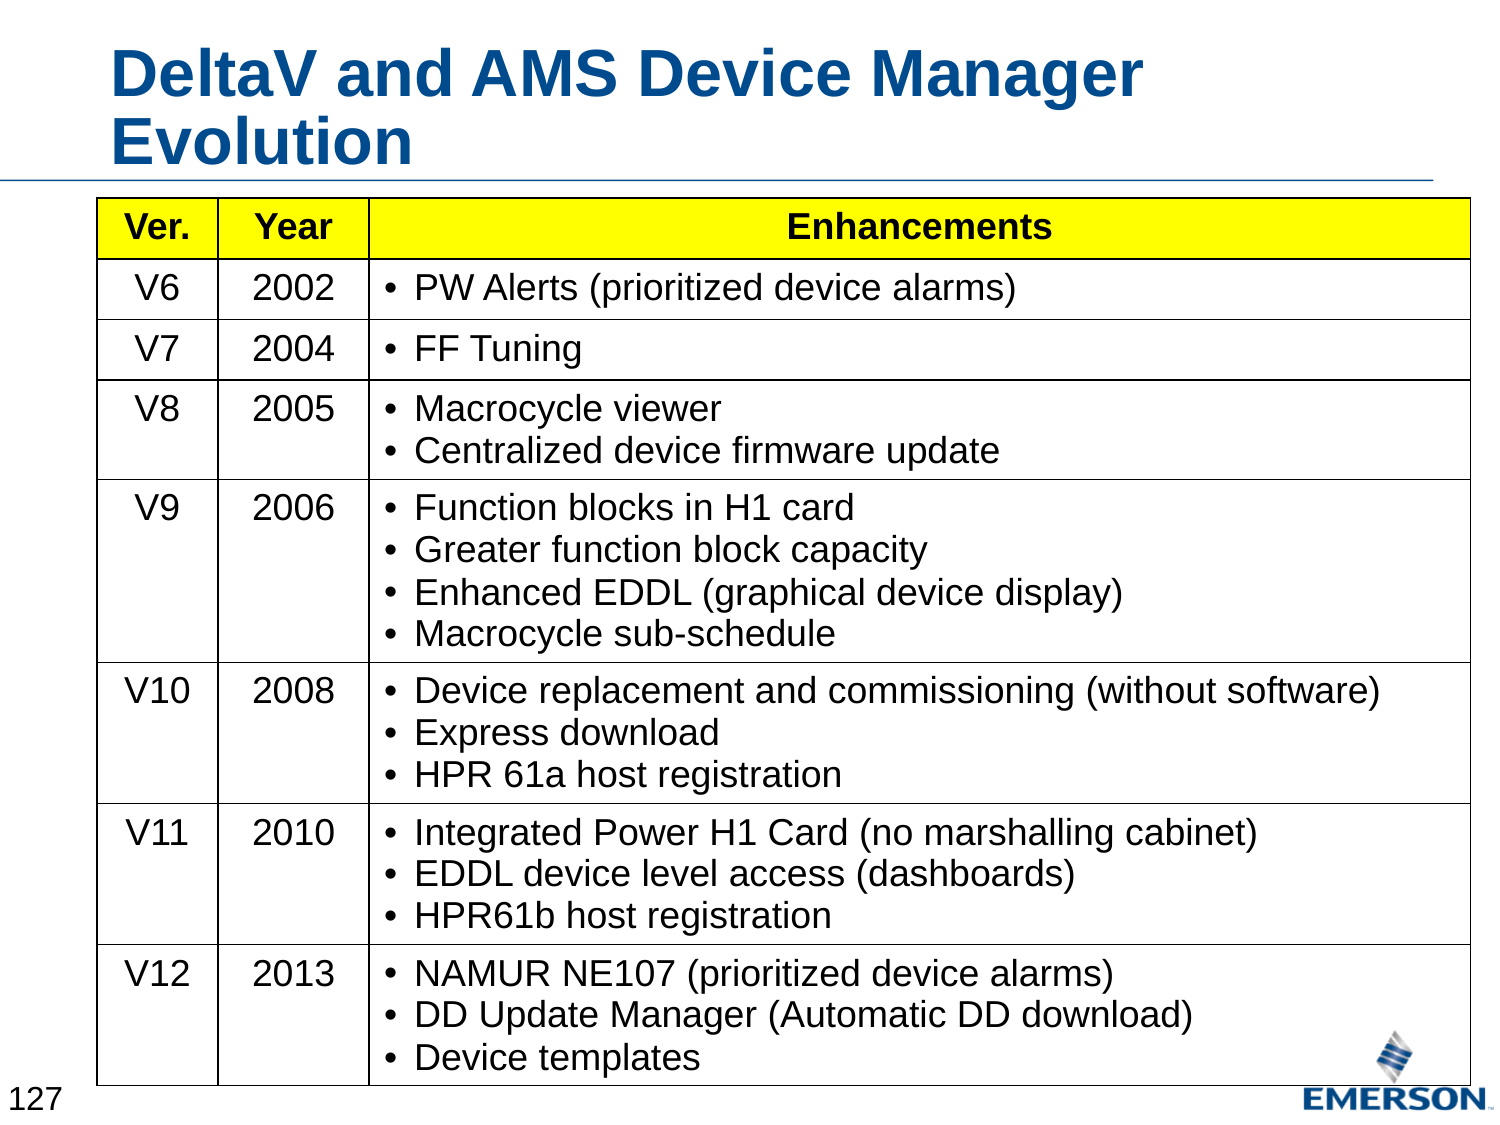

# DeltaV and AMS Device Manager Evolution
| Ver. | Year | Enhancements |
| --- | --- | --- |
| V6 | 2002 | PW Alerts (prioritized device alarms) |
| V7 | 2004 | FF Tuning |
| V8 | 2005 | Macrocycle viewer Centralized device firmware update |
| V9 | 2006 | Function blocks in H1 card Greater function block capacity Enhanced EDDL (graphical device display) Macrocycle sub-schedule |
| V10 | 2008 | Device replacement and commissioning (without software) Express download HPR 61a host registration |
| V11 | 2010 | Integrated Power H1 Card (no marshalling cabinet) EDDL device level access (dashboards) HPR61b host registration |
| V12 | 2013 | NAMUR NE107 (prioritized device alarms) DD Update Manager (Automatic DD download) Device templates |